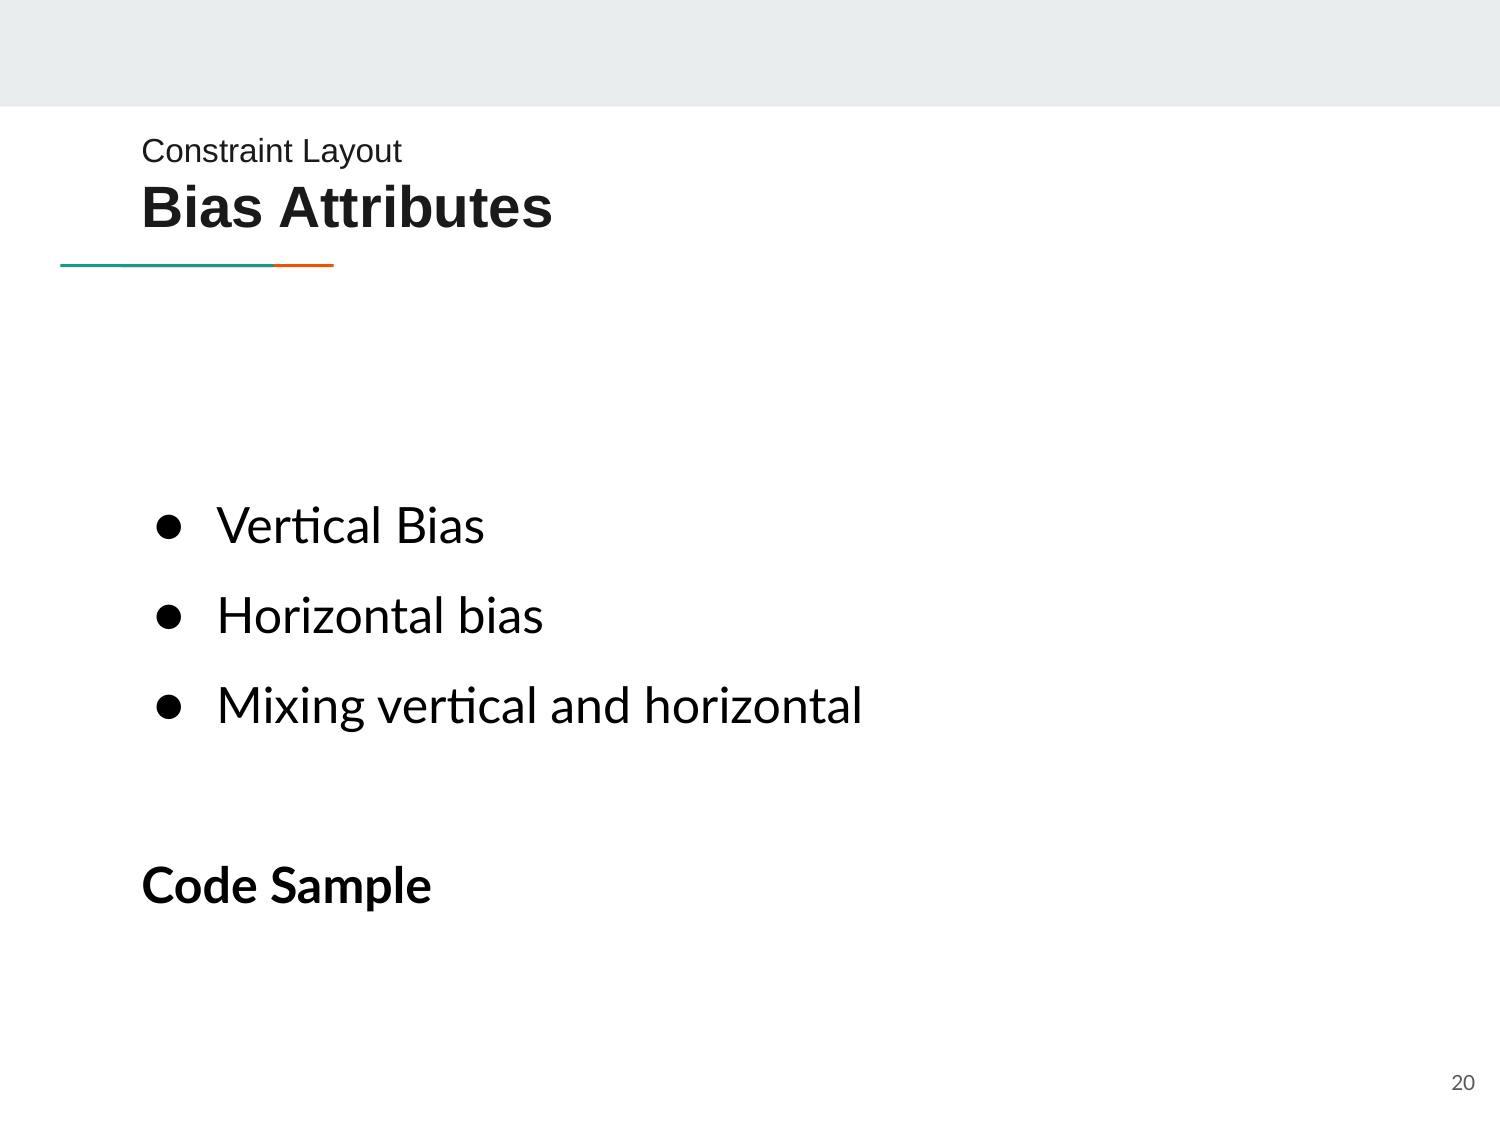

# Constraint Layout
Bias Attributes
Vertical Bias
Horizontal bias
Mixing vertical and horizontal

Code Sample

20